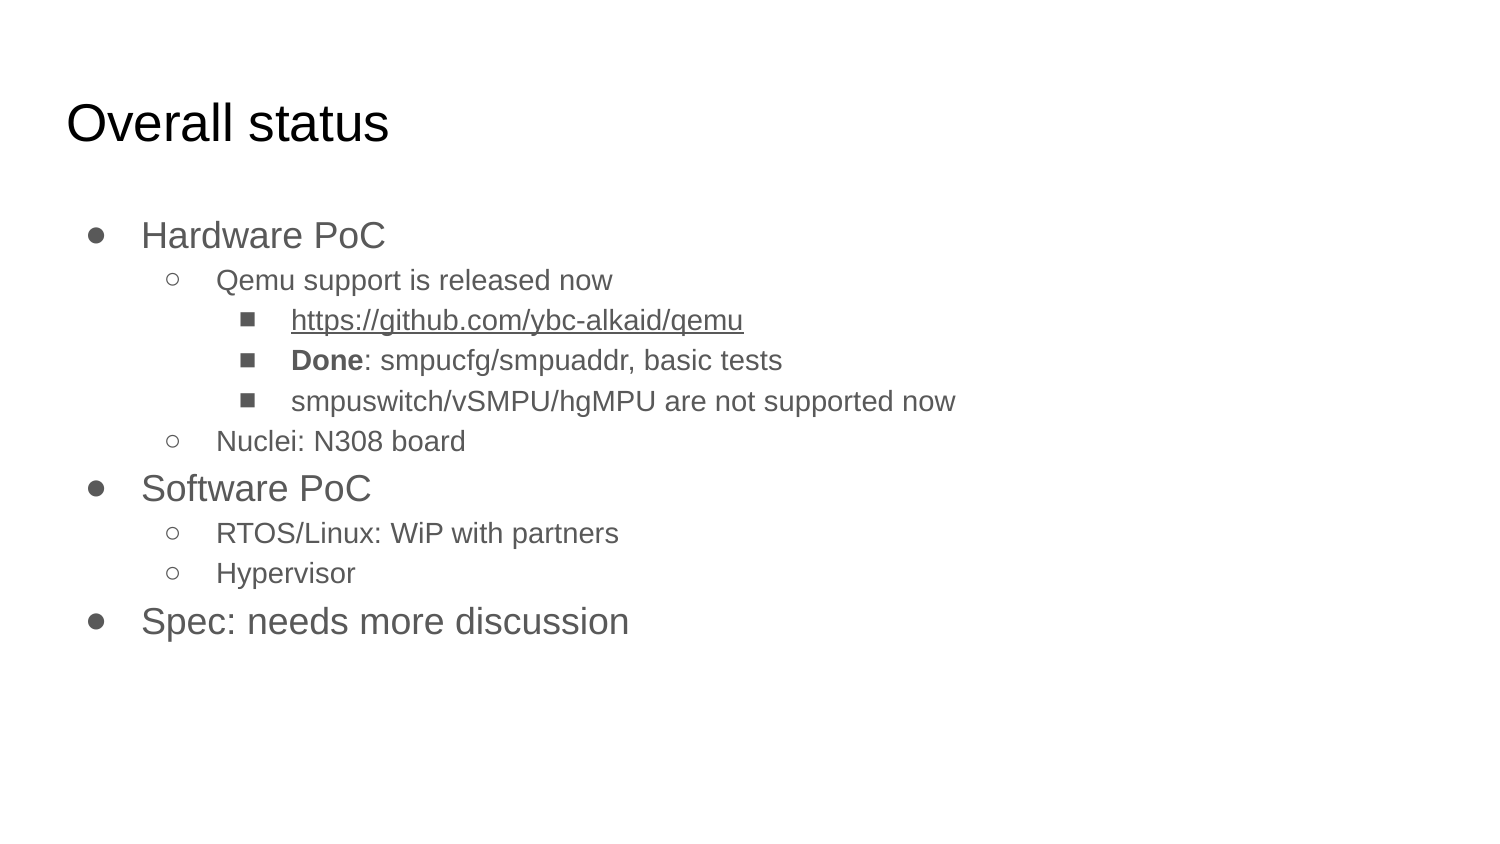

# Overall status
Hardware PoC
Qemu support is released now
https://github.com/ybc-alkaid/qemu
Done: smpucfg/smpuaddr, basic tests
smpuswitch/vSMPU/hgMPU are not supported now
Nuclei: N308 board
Software PoC
RTOS/Linux: WiP with partners
Hypervisor
Spec: needs more discussion